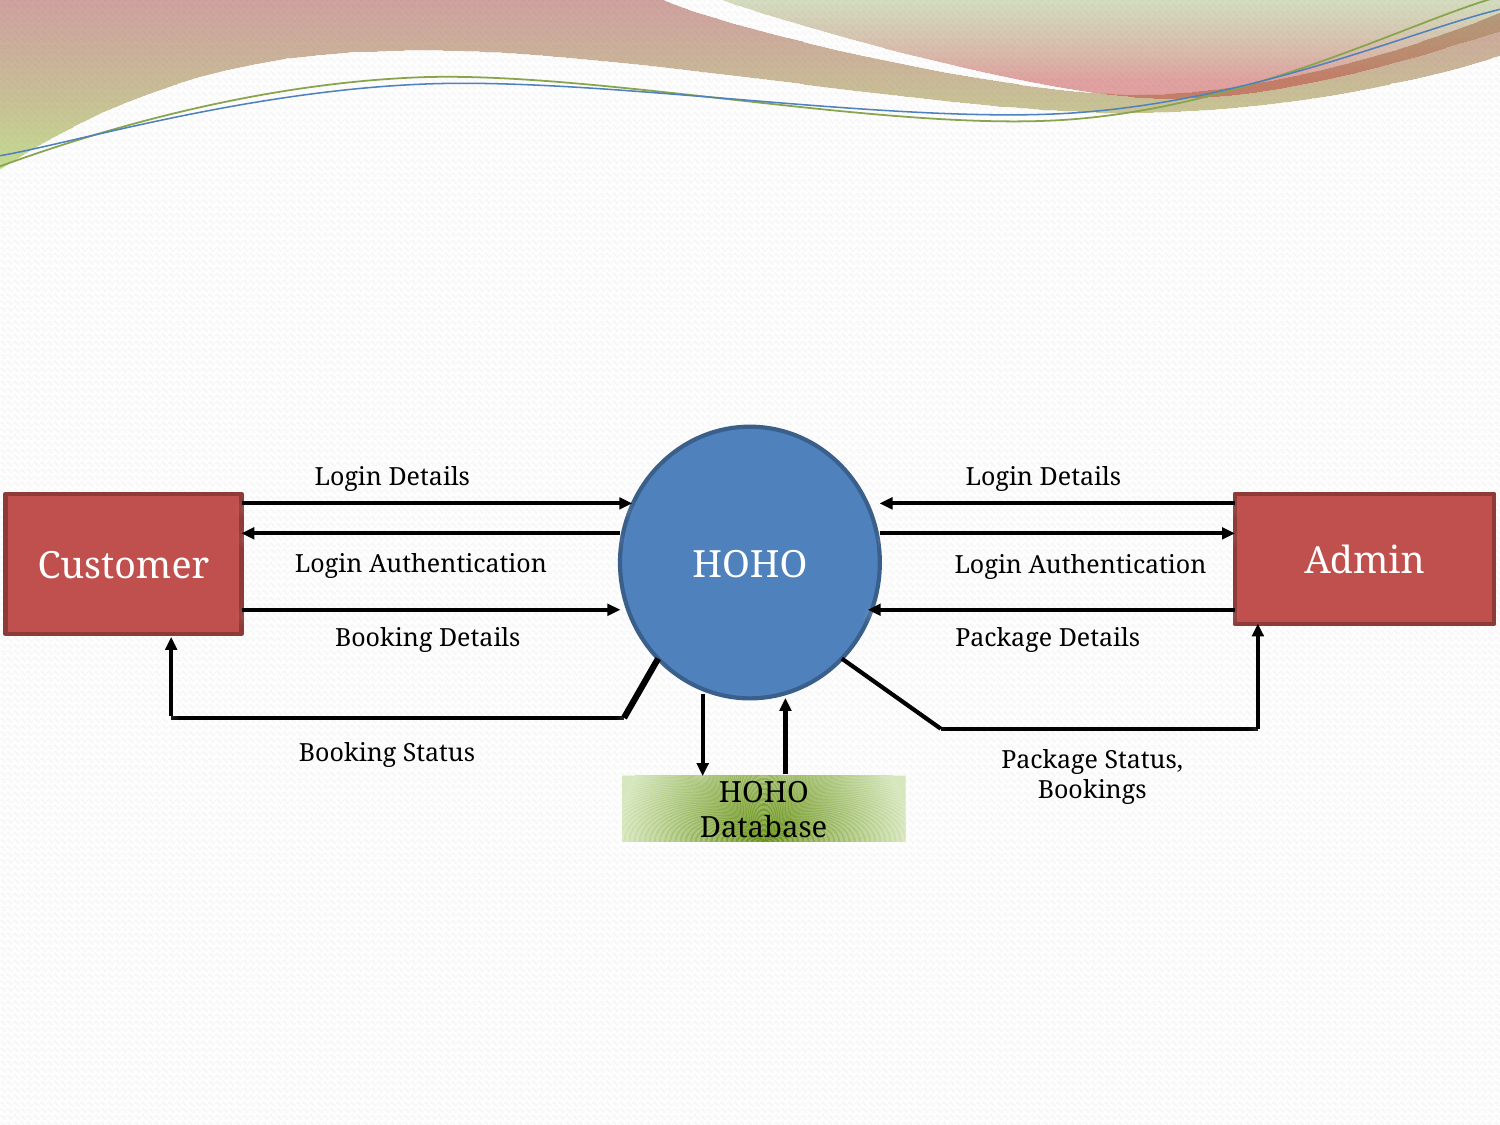

HOHO
Login Details
Login Details
Customer
Admin
Login Authentication
Login Authentication
Package Details
Booking Details
Booking Status
Package Status, Bookings
HOHO
Database